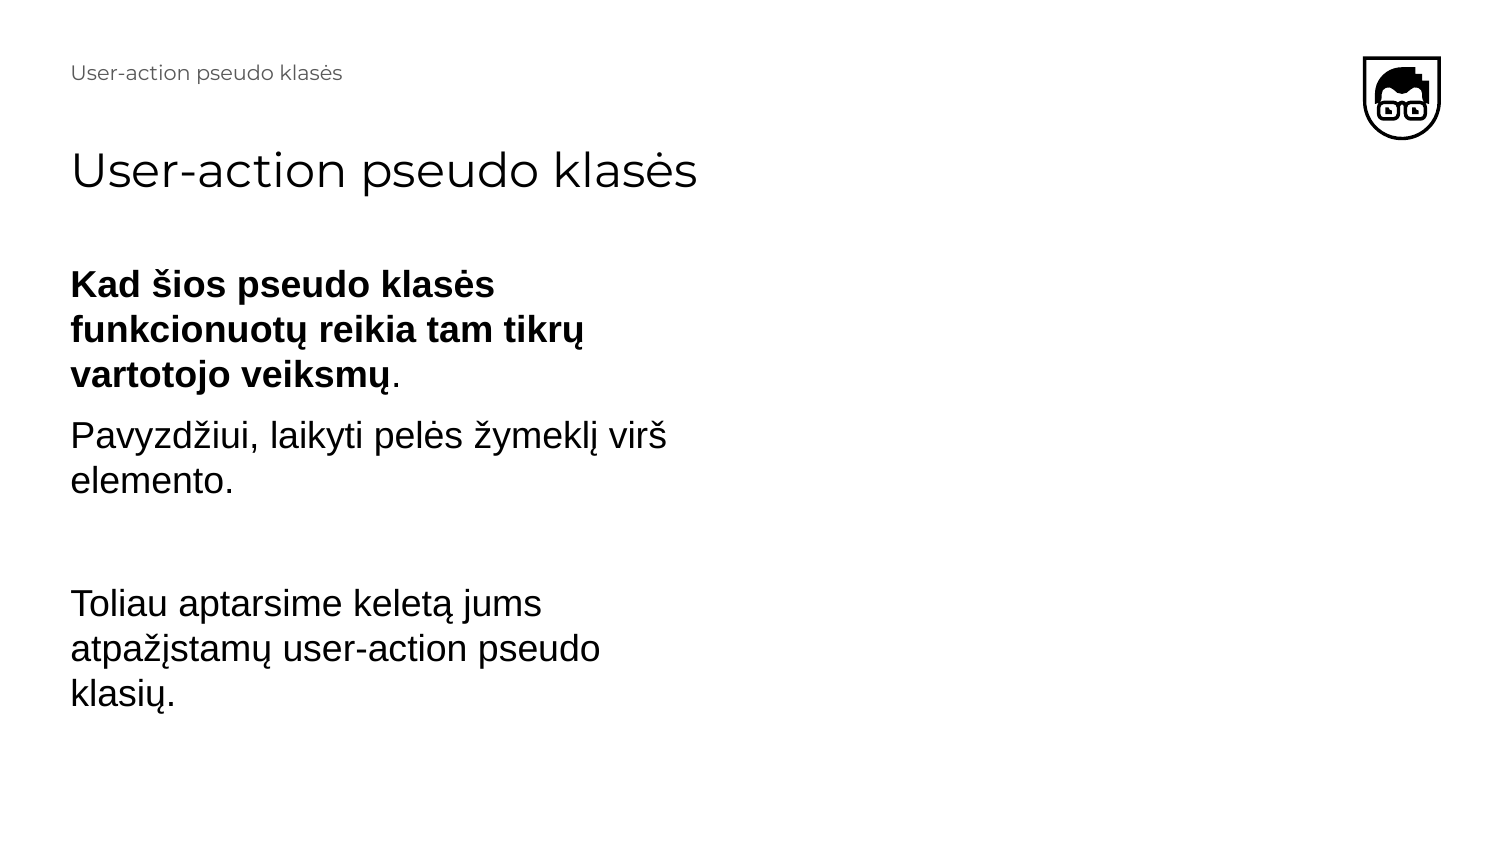

User-action pseudo klasės
# User-action pseudo klasės
Kad šios pseudo klasės funkcionuotų reikia tam tikrų vartotojo veiksmų.
Pavyzdžiui, laikyti pelės žymeklį virš elemento.

Toliau aptarsime keletą jums atpažįstamų user-action pseudo klasių.